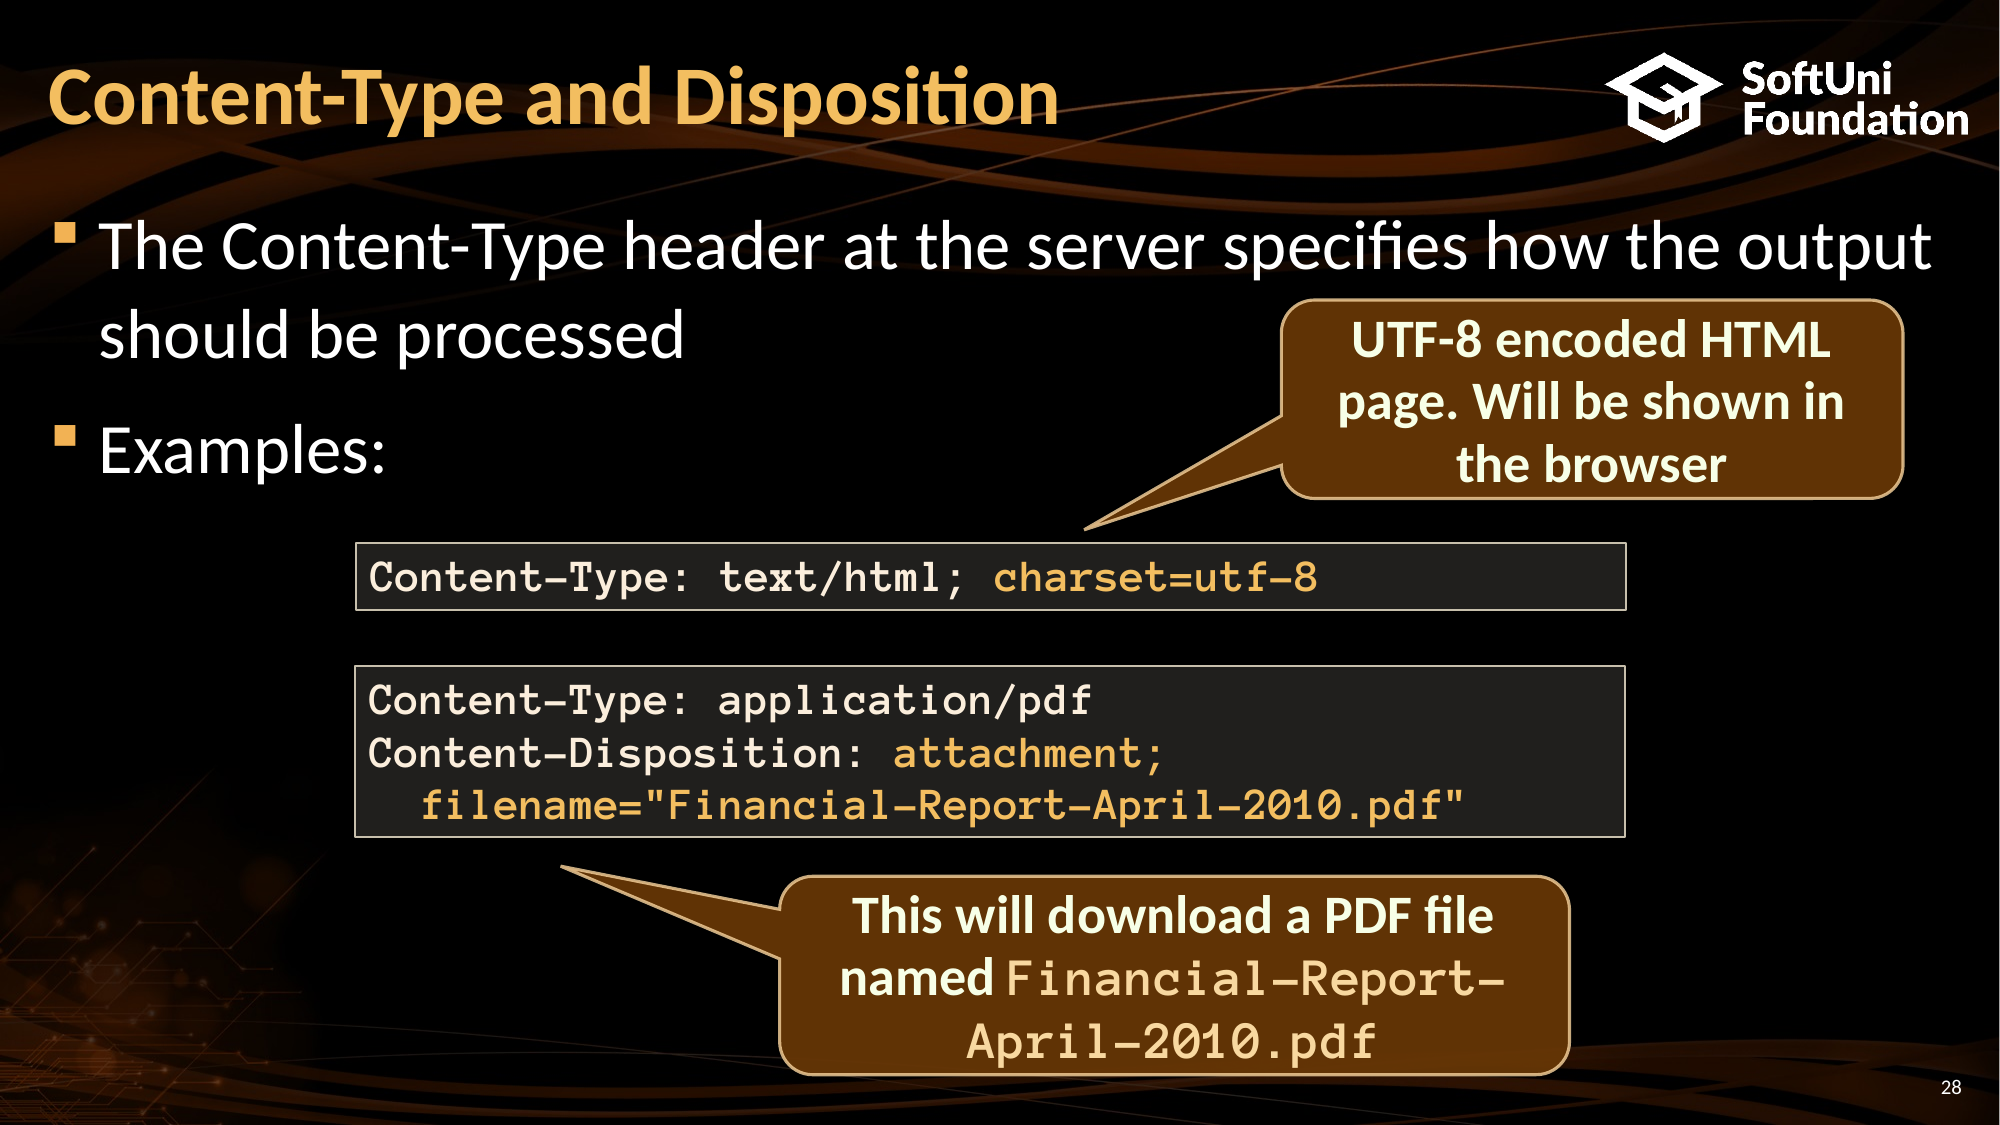

# Content-Type and Disposition
The Content-Type header at the server specifies how the output should be processed
Examples:
UTF-8 encoded HTML page. Will be shown in the browser
Content-Type: text/html; charset=utf-8
Content-Type: application/pdf
Content-Disposition: attachment;
  filename="Financial-Report-April-2010.pdf"
This will download a PDF file named Financial-Report-April-2010.pdf
28